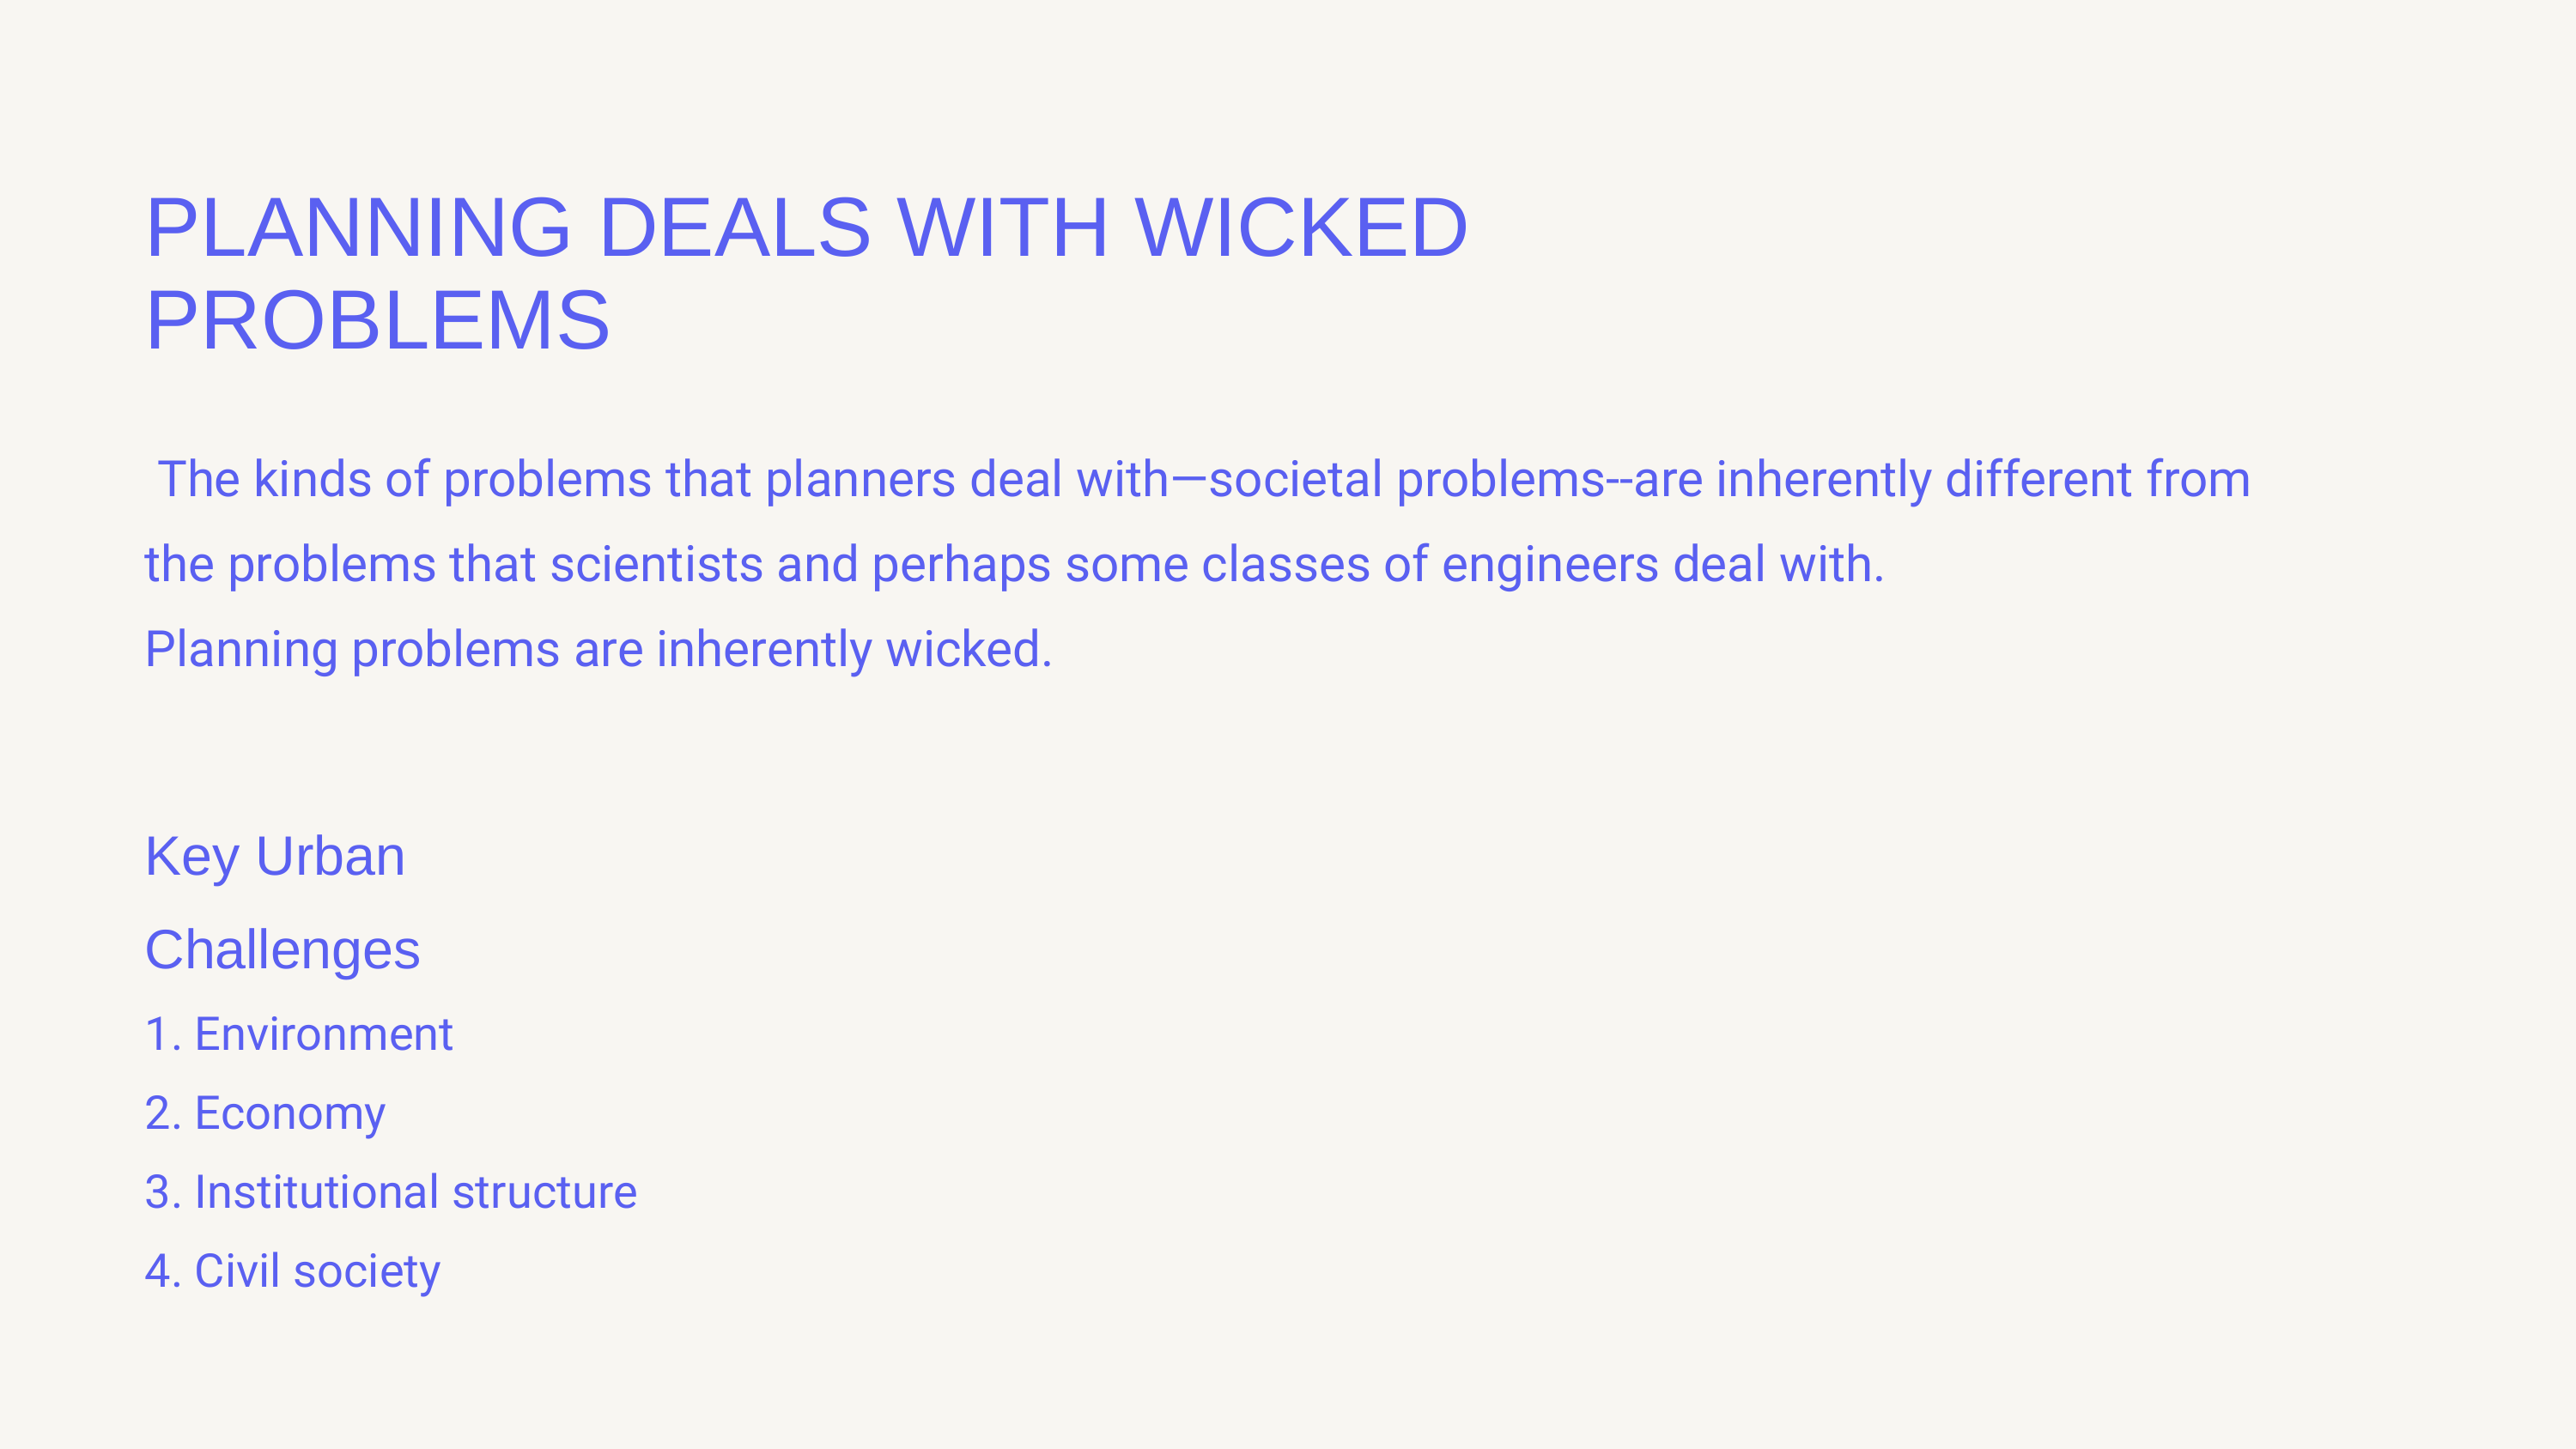

PLANNING DEALS WITH WICKED PROBLEMS
 The kinds of problems that planners deal with—societal problems--are inherently different from the problems that scientists and perhaps some classes of engineers deal with.
Planning problems are inherently wicked.
Key Urban Challenges
1. Environment
2. Economy
3. Institutional structure
4. Civil society